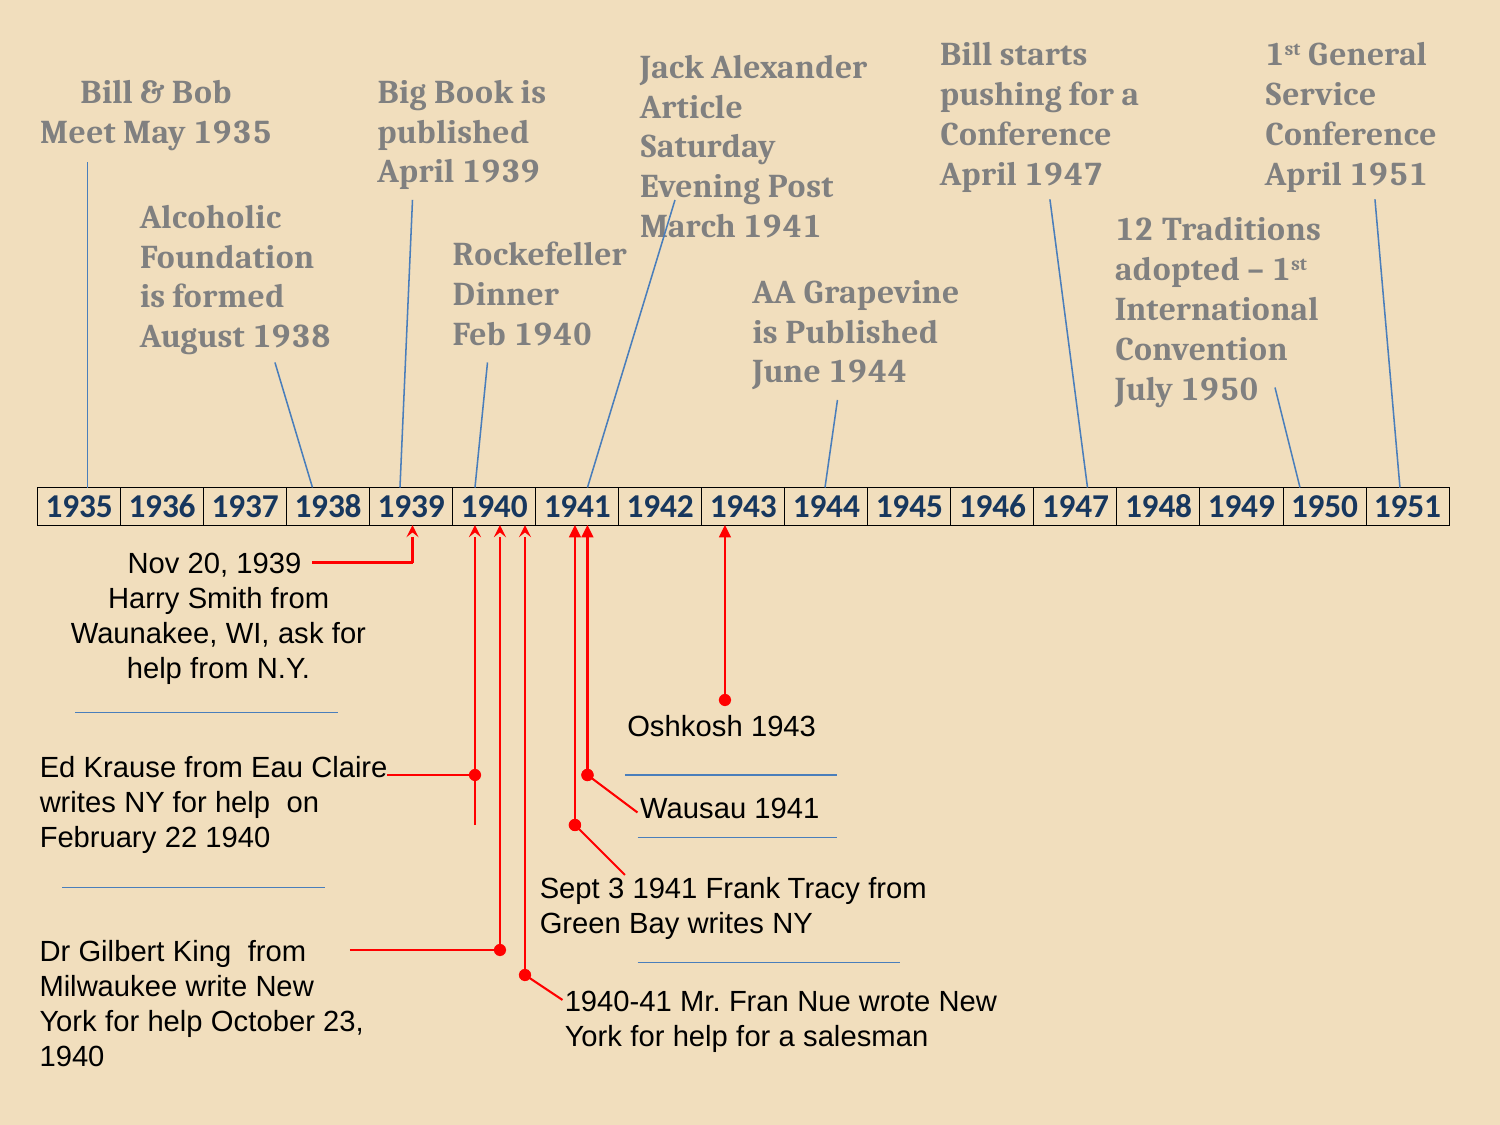

Bill starts pushing for a Conference
April 1947
1st General Service Conference April 1951
Jack Alexander Article Saturday Evening Post
March 1941
Bill & Bob Meet May 1935
Big Book is published
April 1939
Alcoholic Foundation       is formed August 1938
12 Traditions adopted – 1st International Convention  July 1950
Rockefeller Dinner           Feb 1940
AA Grapevine  is Published June 1944
| 1935 | 1936 | 1937 | 1938 | 1939 | 1940 | 1941 | 1942 | 1943 | 1944 | 1945 | 1946 | 1947 | 1948 | 1949 | 1950 | 1951 |
| --- | --- | --- | --- | --- | --- | --- | --- | --- | --- | --- | --- | --- | --- | --- | --- | --- |
Nov 20, 1939
Harry Smith from Waunakee, WI, ask for help from N.Y.
Oshkosh 1943
Ed Krause from Eau Claire
writes NY for help  on February 22 1940
  Wausau 1941
Sept 3 1941 Frank Tracy from Green Bay writes NY
Dr Gilbert King  from Milwaukee write New York for help October 23, 1940
1940-41 Mr. Fran Nue wrote New York for help for a salesman